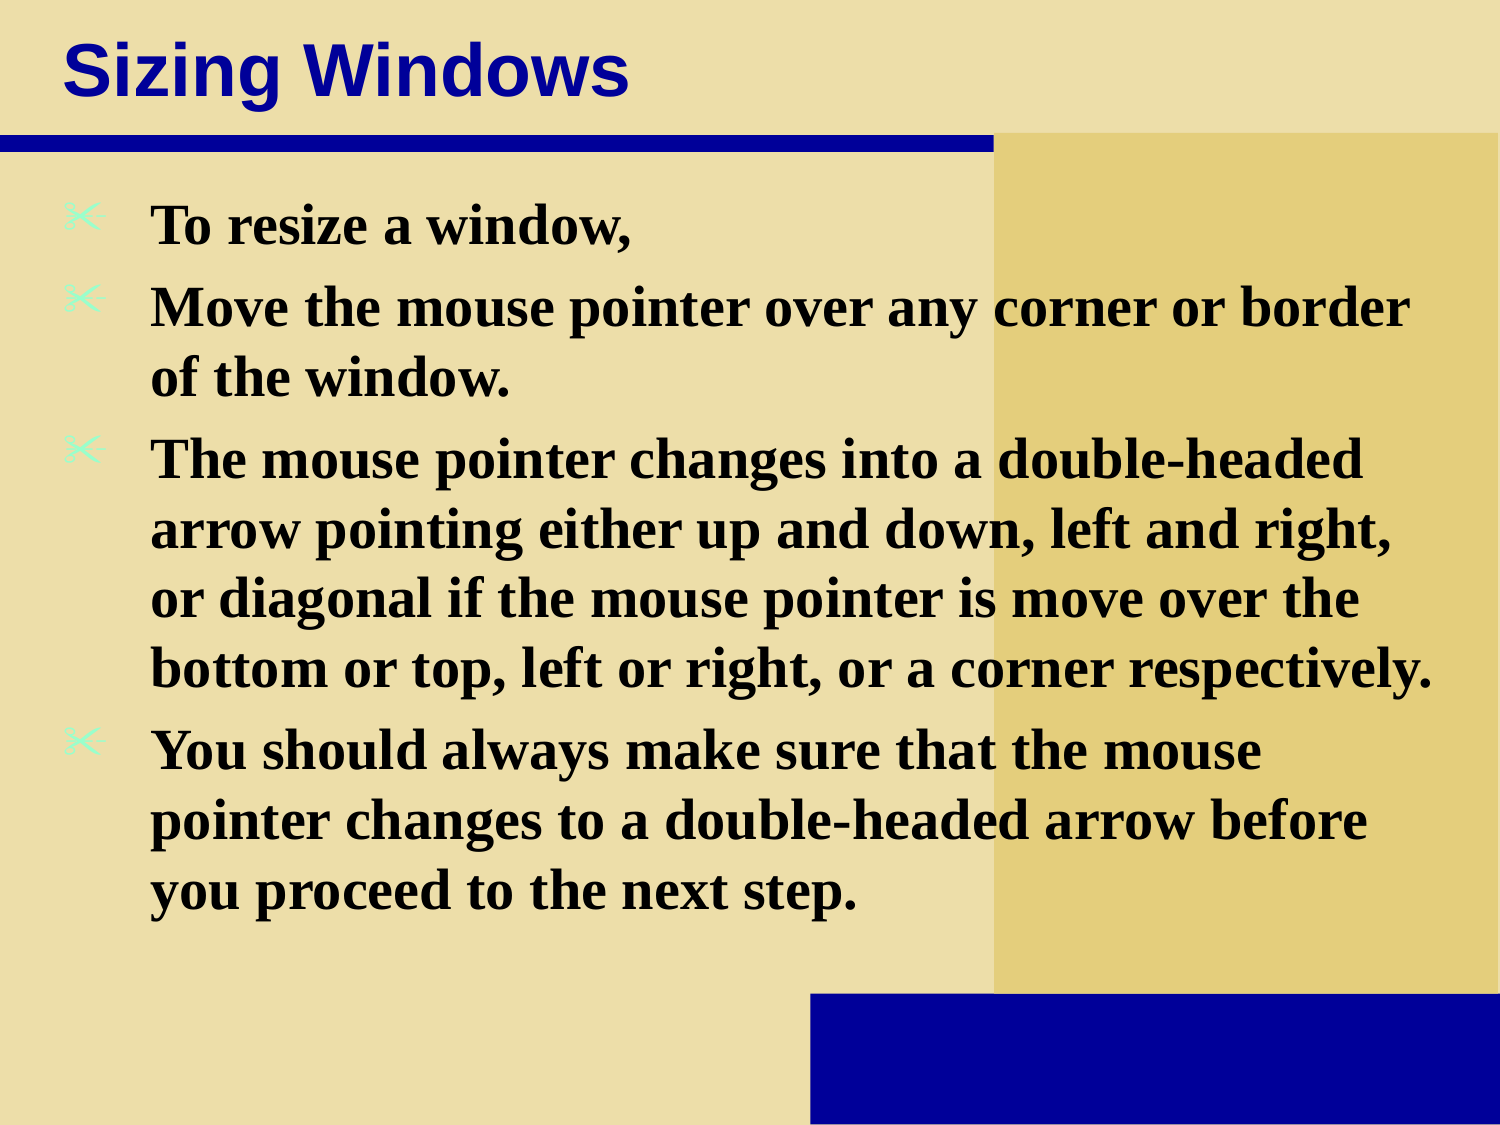

# Sizing Windows
To resize a window,
Move the mouse pointer over any corner or border of the window.
The mouse pointer changes into a double-headed arrow pointing either up and down, left and right, or diagonal if the mouse pointer is move over the bottom or top, left or right, or a corner respectively.
You should always make sure that the mouse pointer changes to a double-headed arrow before you proceed to the next step.